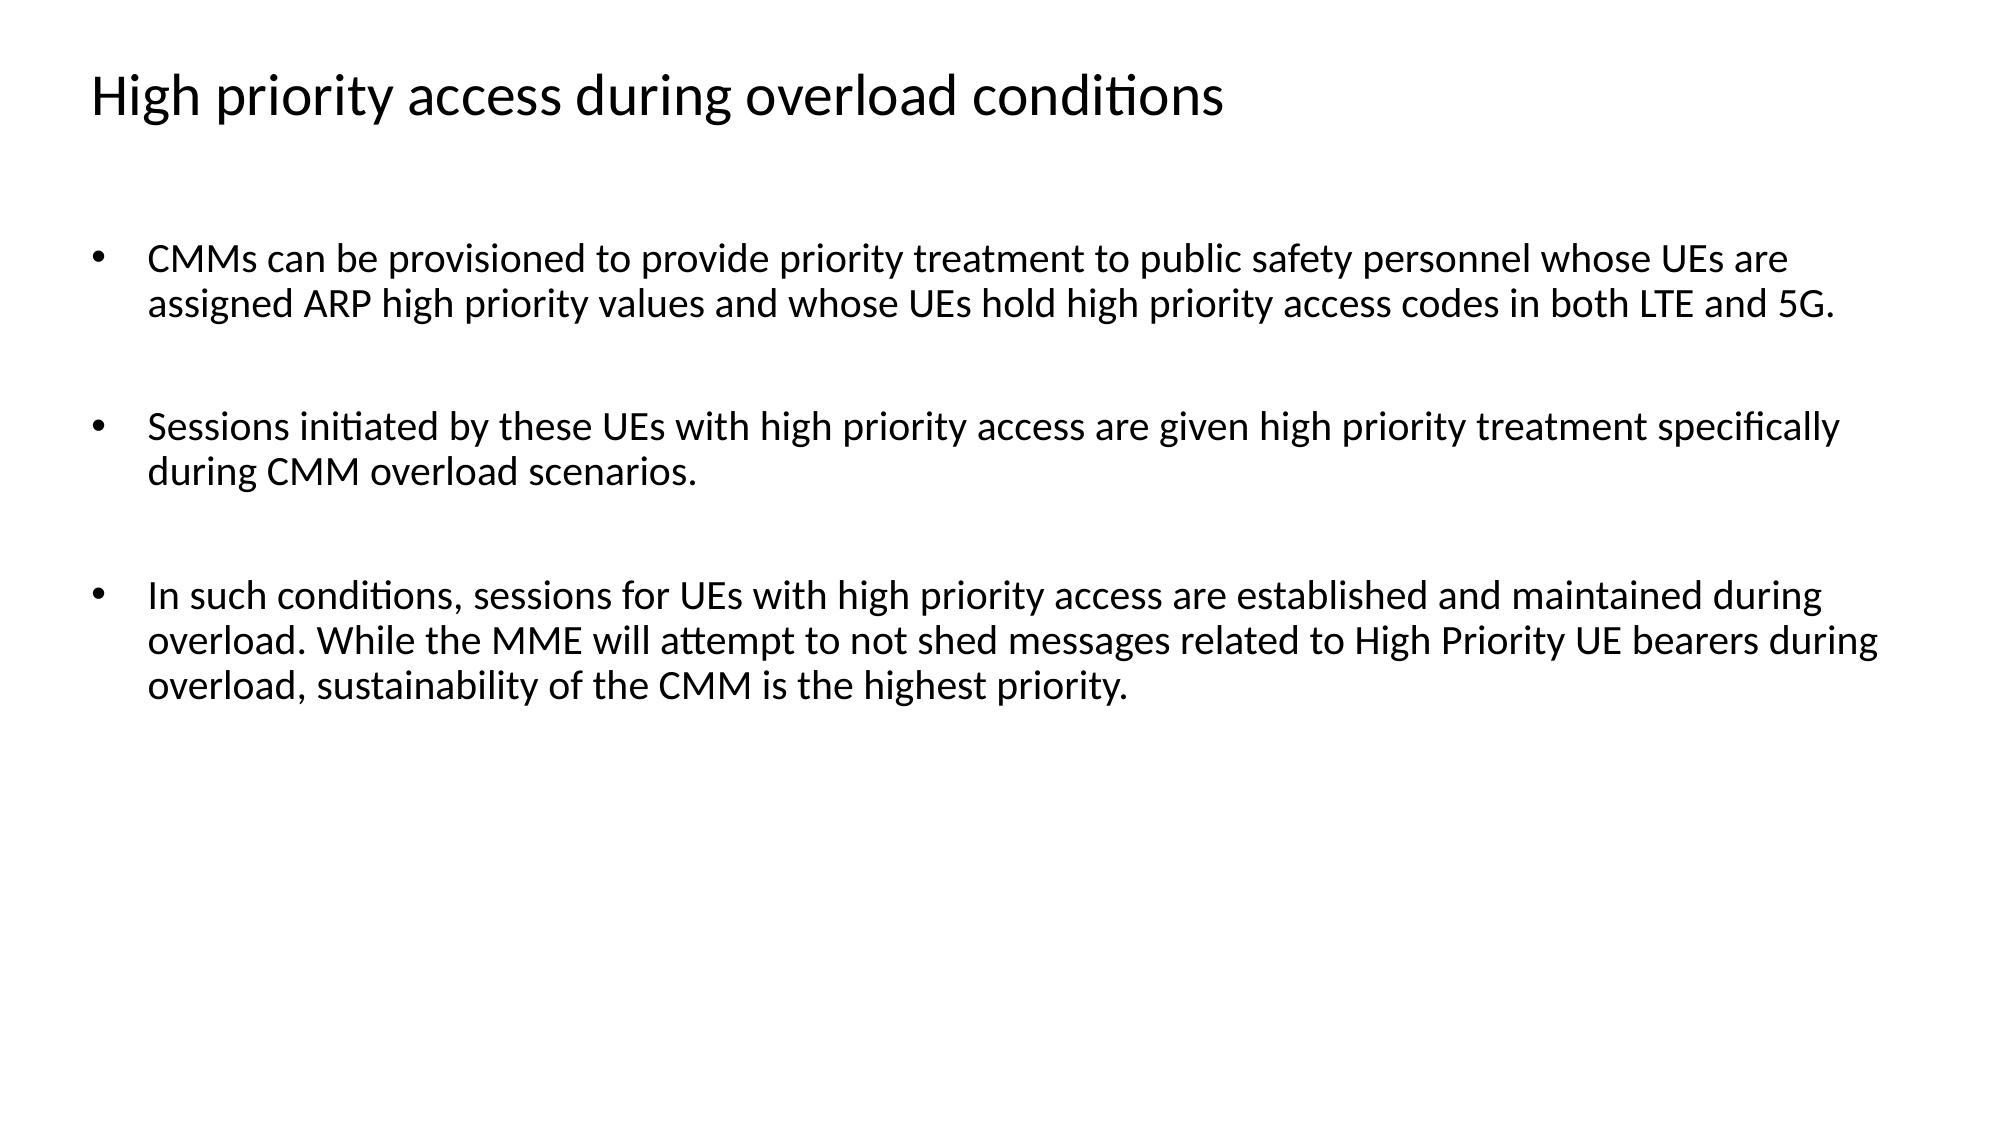

# High priority access during overload conditions

CMMs can be provisioned to provide priority treatment to public safety personnel whose UEs are assigned ARP high priority values and whose UEs hold high priority access codes in both LTE and 5G.

Sessions initiated by these UEs with high priority access are given high priority treatment specifically during CMM overload scenarios.

In such conditions, sessions for UEs with high priority access are established and maintained during overload. While the MME will attempt to not shed messages related to High Priority UE bearers during overload, sustainability of the CMM is the highest priority.